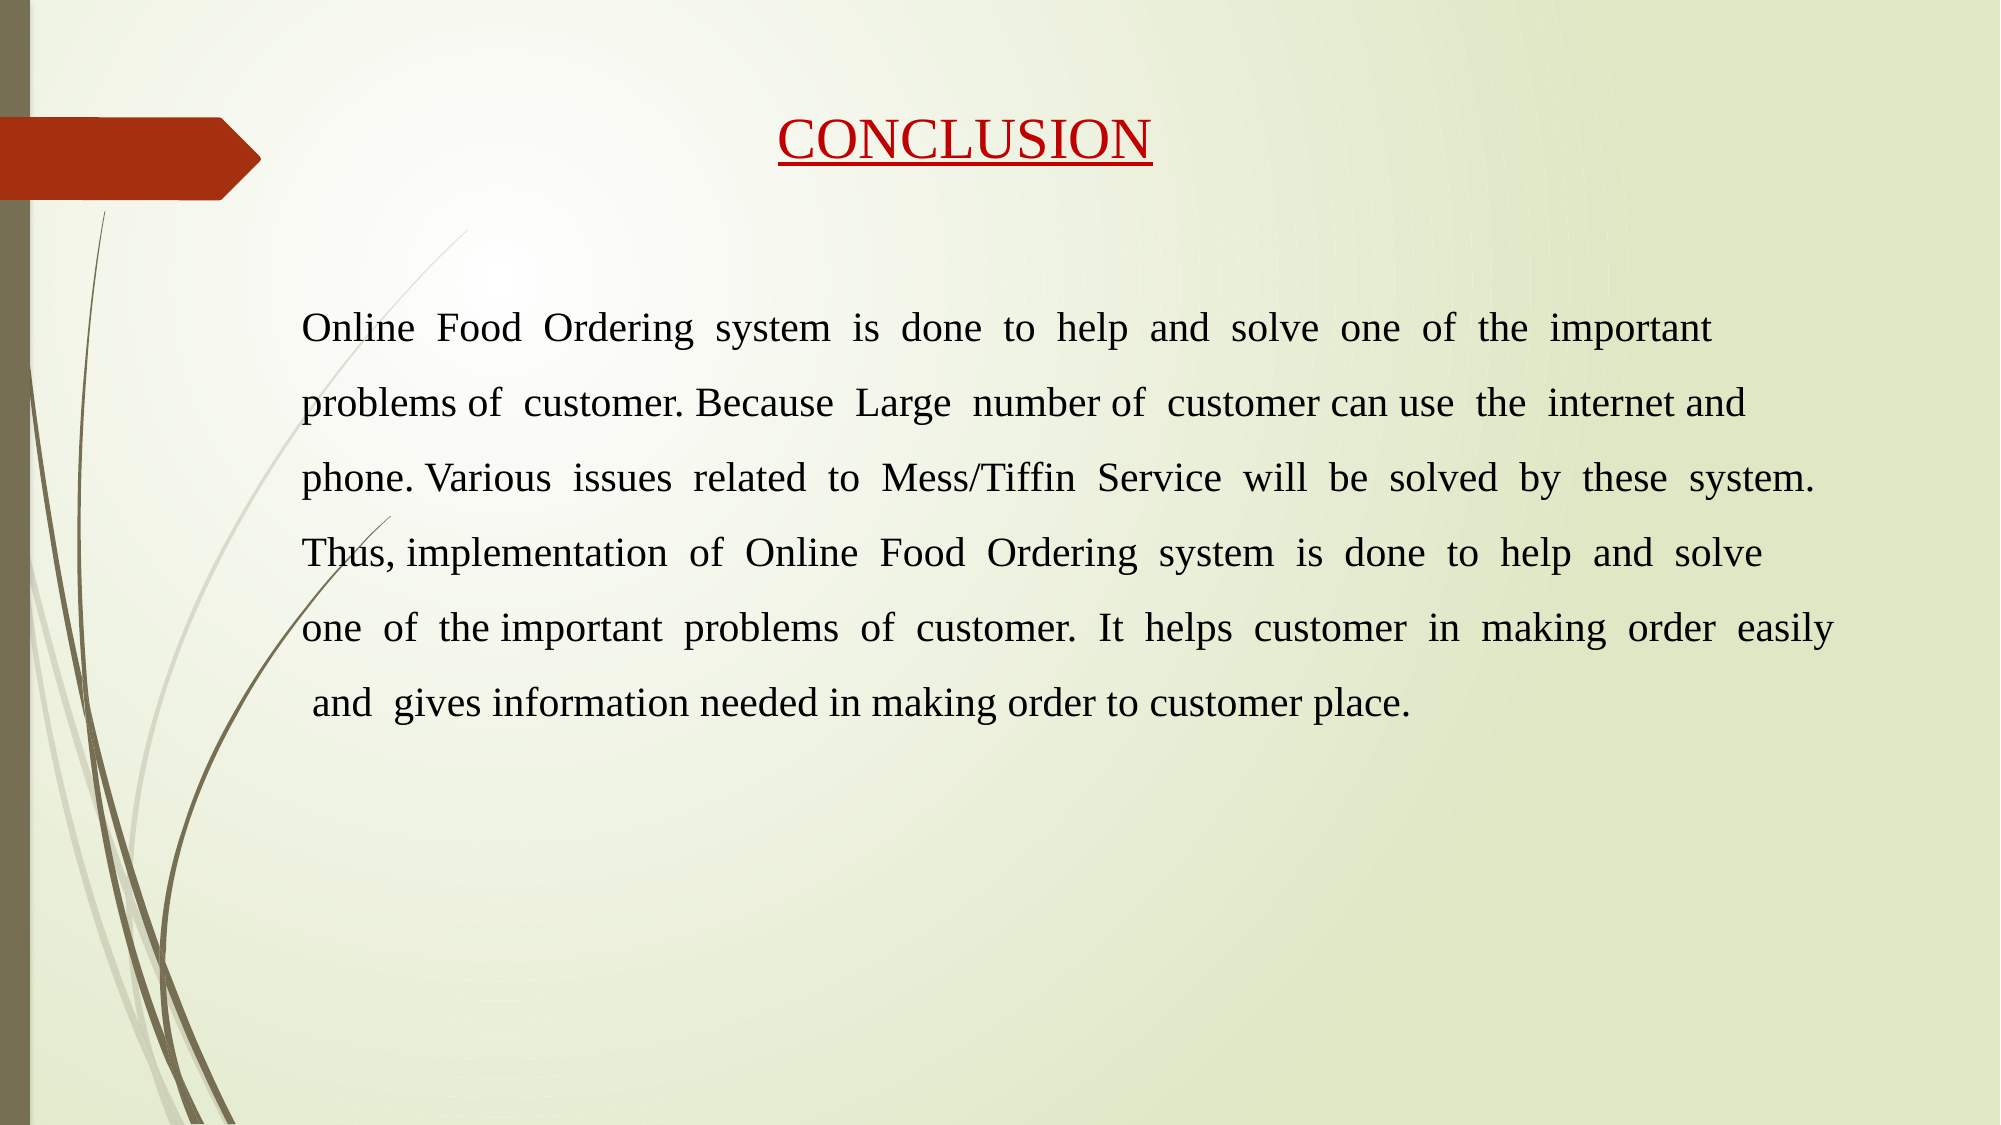

CONCLUSION
Online  Food  Ordering  system  is  done  to  help  and  solve  one  of  the  important problems of  customer. Because  Large  number of  customer can use  the  internet and  phone. Various  issues  related  to  Mess/Tiffin  Service  will  be  solved  by  these  system.  Thus, implementation  of  Online  Food  Ordering  system  is  done  to  help  and  solve  one  of  the important  problems  of  customer.  It  helps  customer  in  making  order  easily  and  gives information needed in making order to customer place.